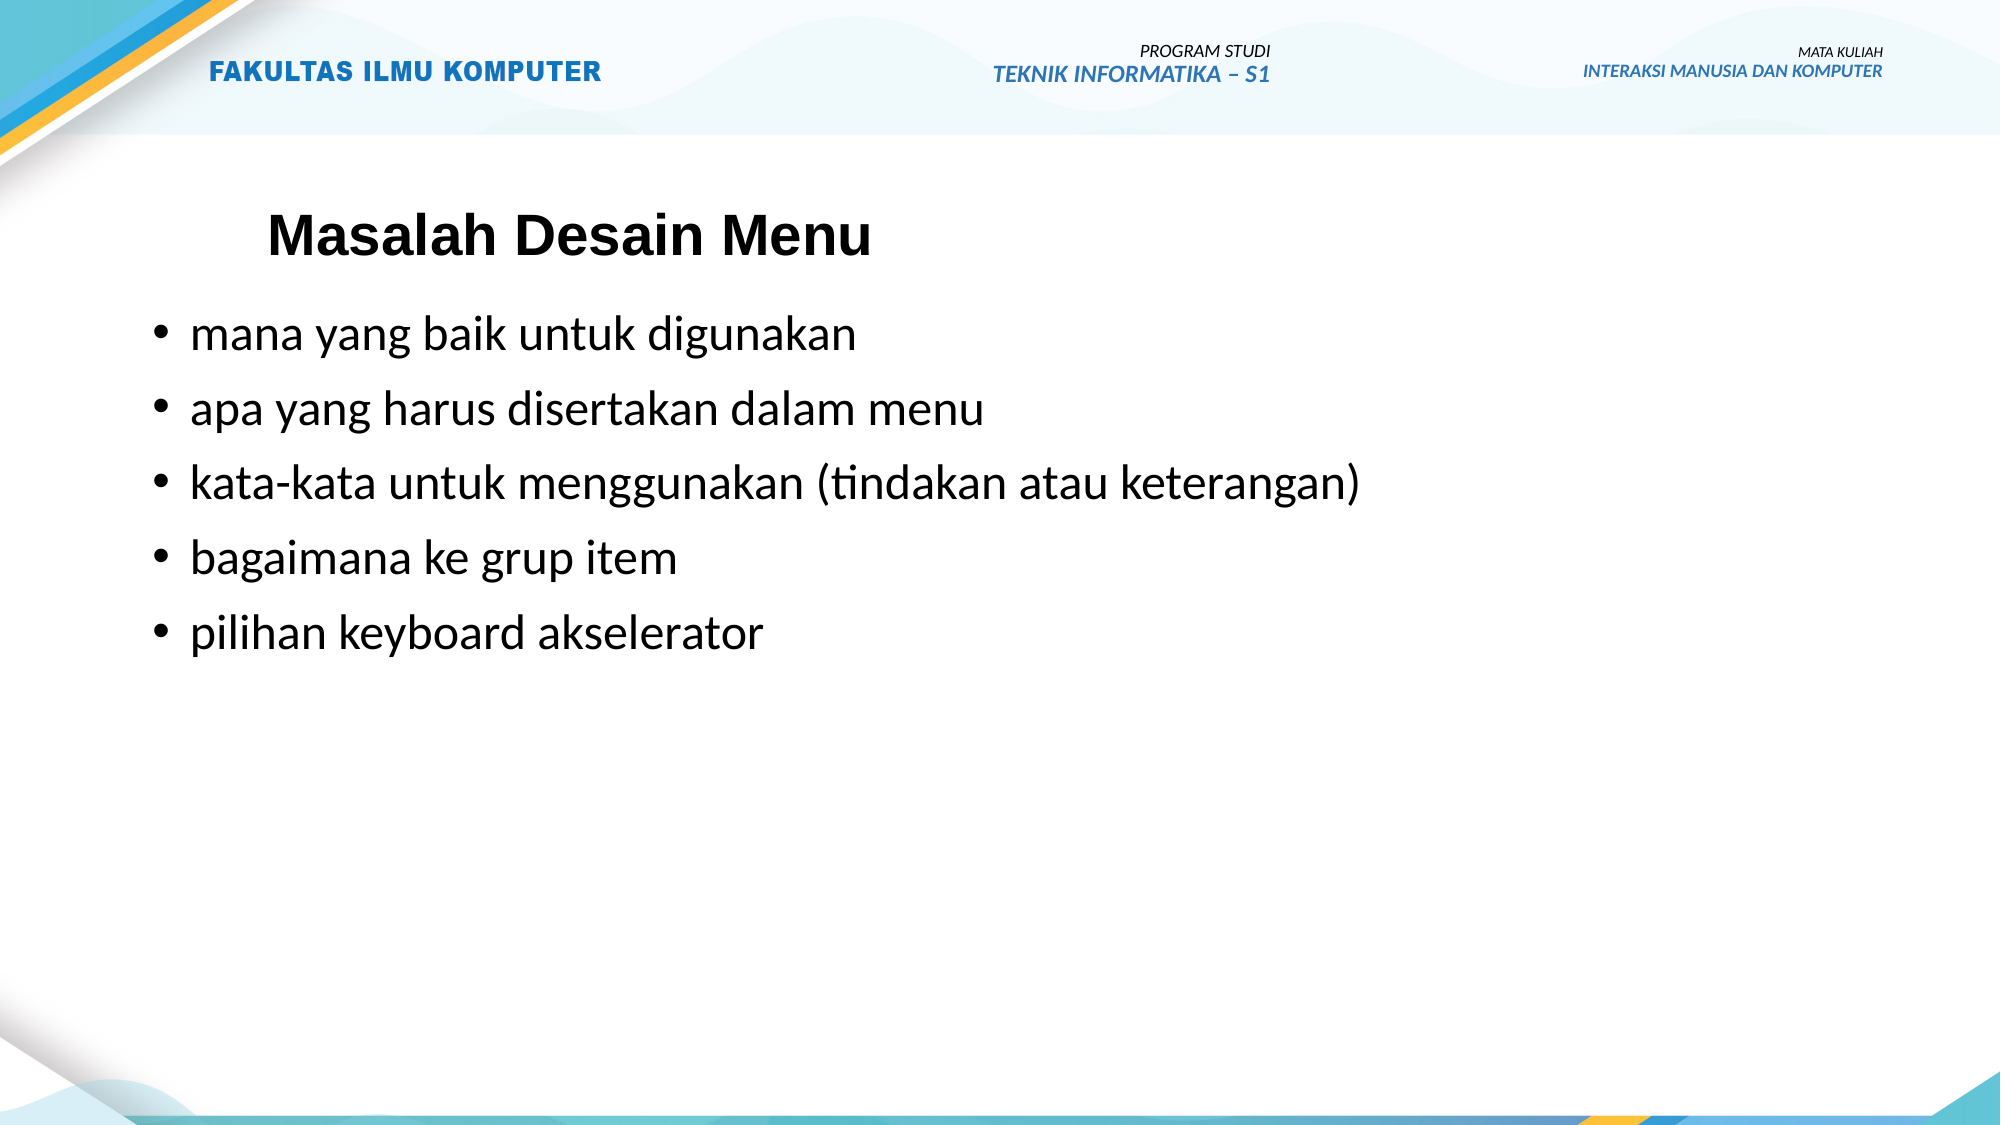

PROGRAM STUDI
TEKNIK INFORMATIKA – S1
MATA KULIAH
INTERAKSI MANUSIA DAN KOMPUTER
# Masalah Desain Menu
mana yang baik untuk digunakan
apa yang harus disertakan dalam menu
kata-kata untuk menggunakan (tindakan atau keterangan)
bagaimana ke grup item
pilihan keyboard akselerator